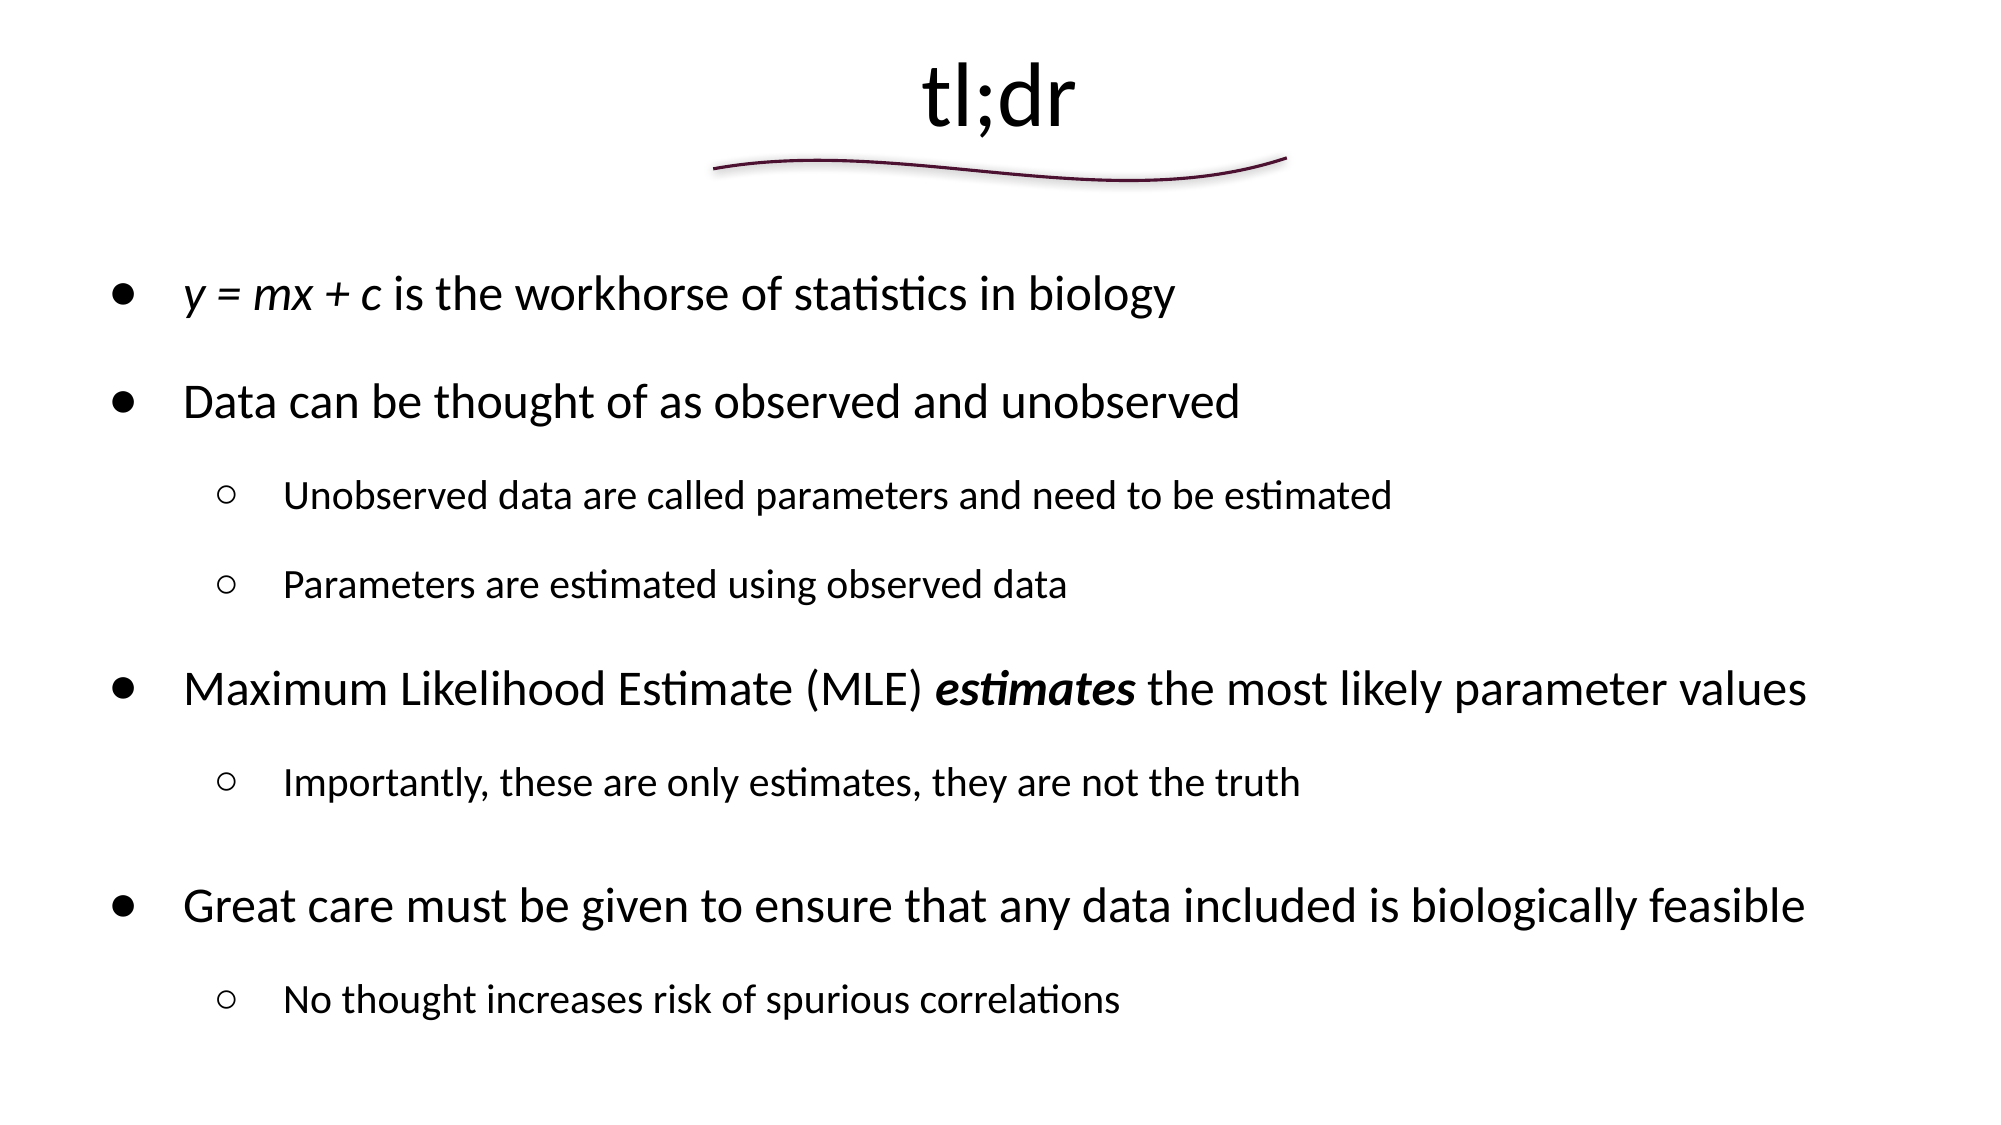

# tl;dr

y = mx + c is the workhorse of statistics in biology

Data can be thought of as observed and unobserved
Unobserved data are called parameters and need to be estimated
Parameters are estimated using observed data

Maximum Likelihood Estimate (MLE) estimates the most likely parameter values
Importantly, these are only estimates, they are not the truth

Great care must be given to ensure that any data included is biologically feasible
No thought increases risk of spurious correlations